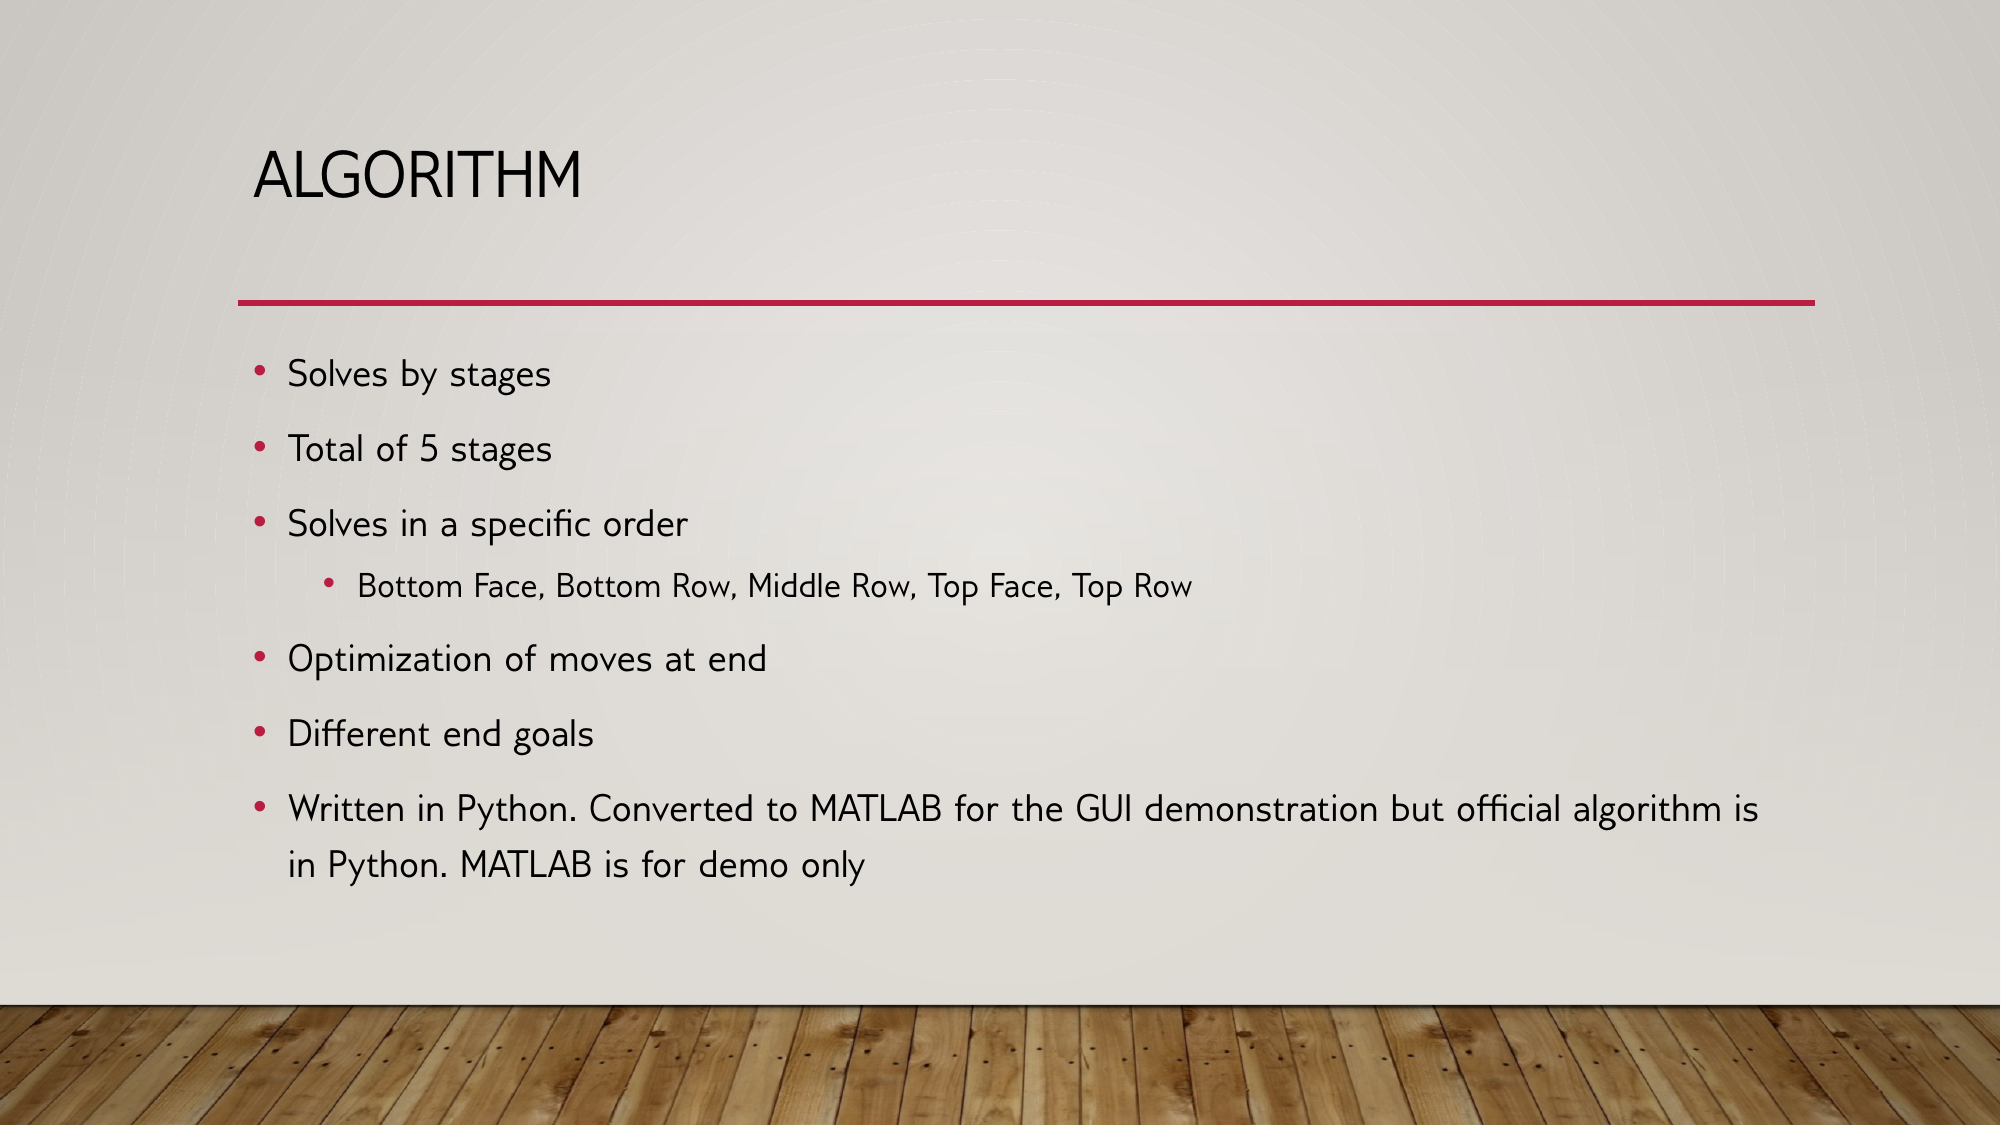

# Algorithm
Solves by stages
Total of 5 stages
Solves in a specific order
Bottom Face, Bottom Row, Middle Row, Top Face, Top Row
Optimization of moves at end
Different end goals
Written in Python. Converted to MATLAB for the GUI demonstration but official algorithm is in Python. MATLAB is for demo only